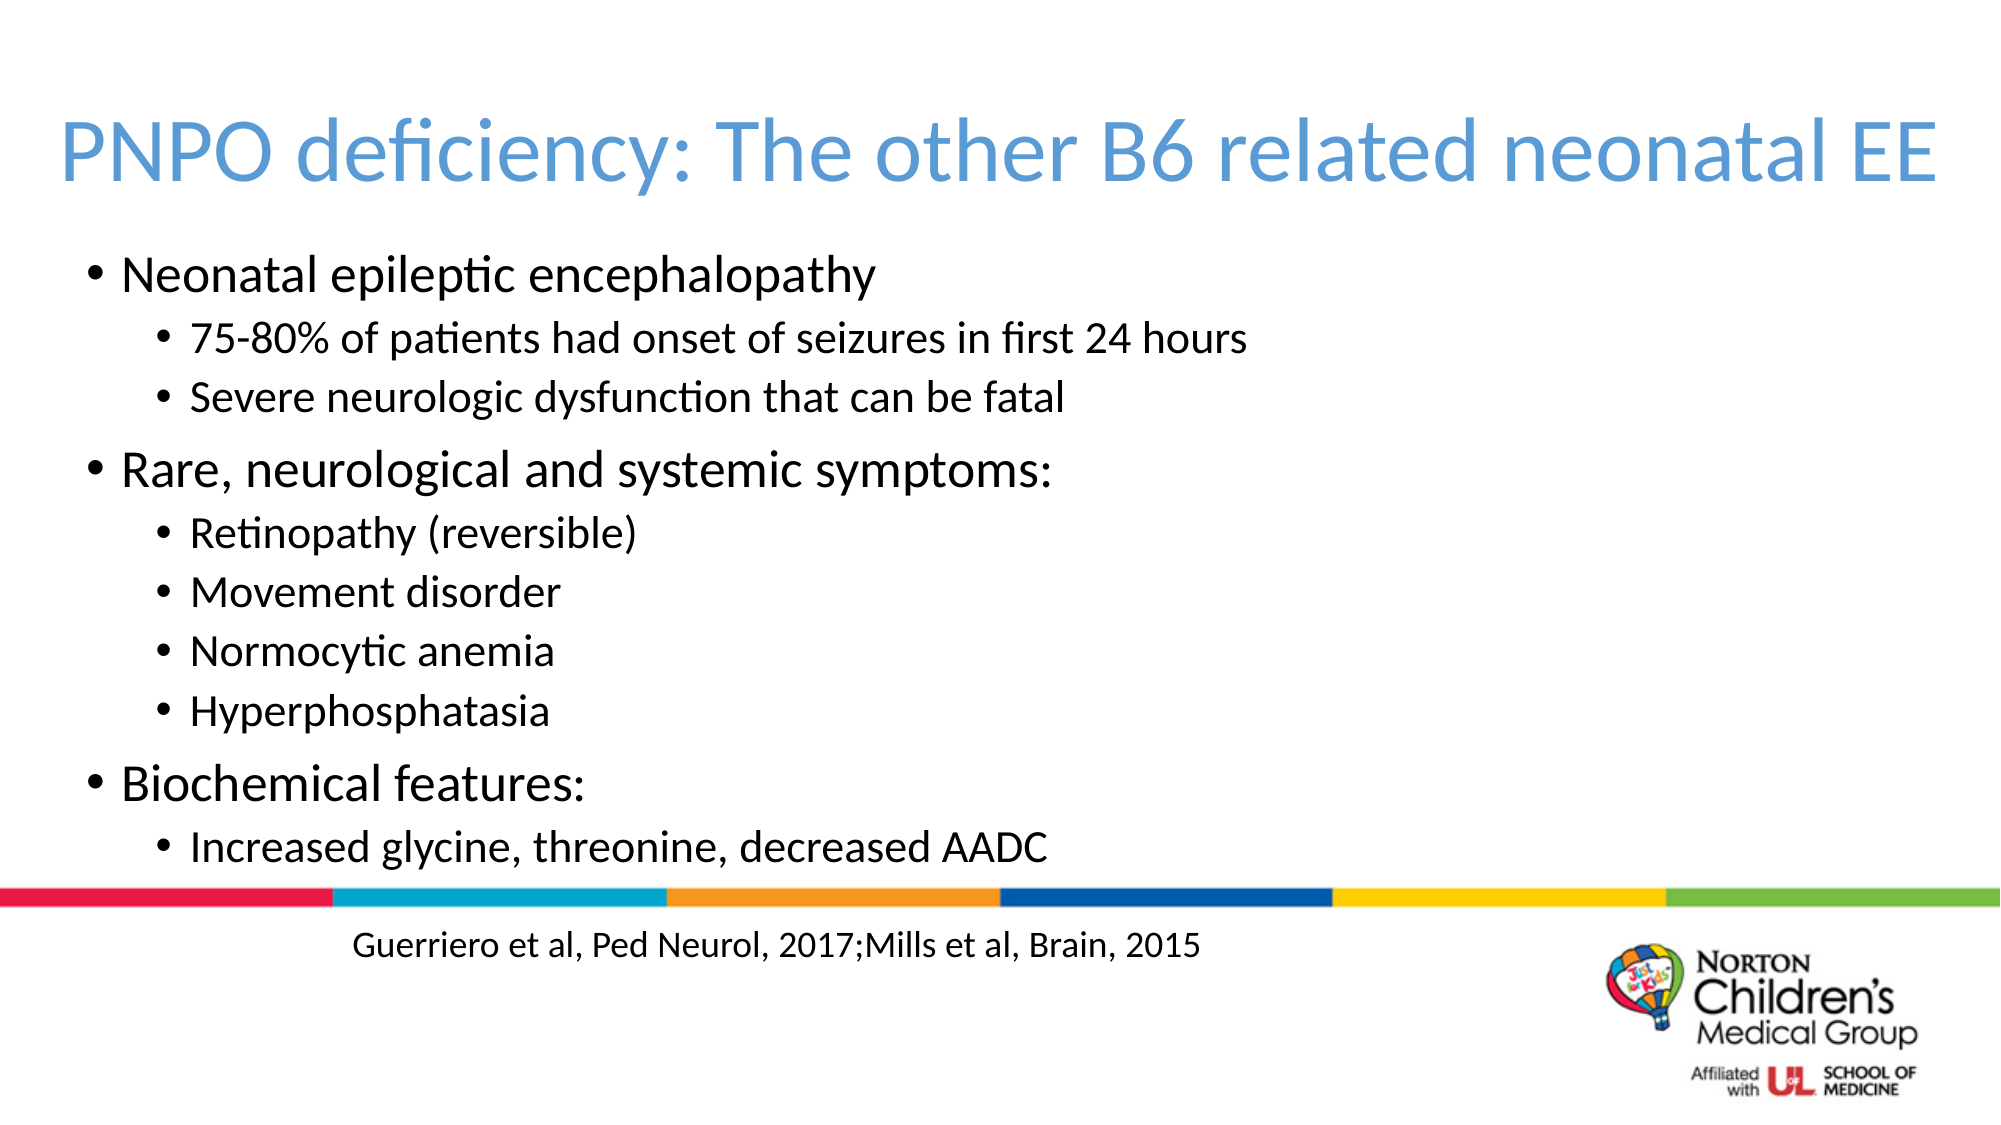

# PNPO deficiency: The other B6 related neonatal EE
Neonatal epileptic encephalopathy
75-80% of patients had onset of seizures in first 24 hours
Severe neurologic dysfunction that can be fatal
Rare, neurological and systemic symptoms:
Retinopathy (reversible)
Movement disorder
Normocytic anemia
Hyperphosphatasia
Biochemical features:
Increased glycine, threonine, decreased AADC
Guerriero et al, Ped Neurol, 2017;Mills et al, Brain, 2015